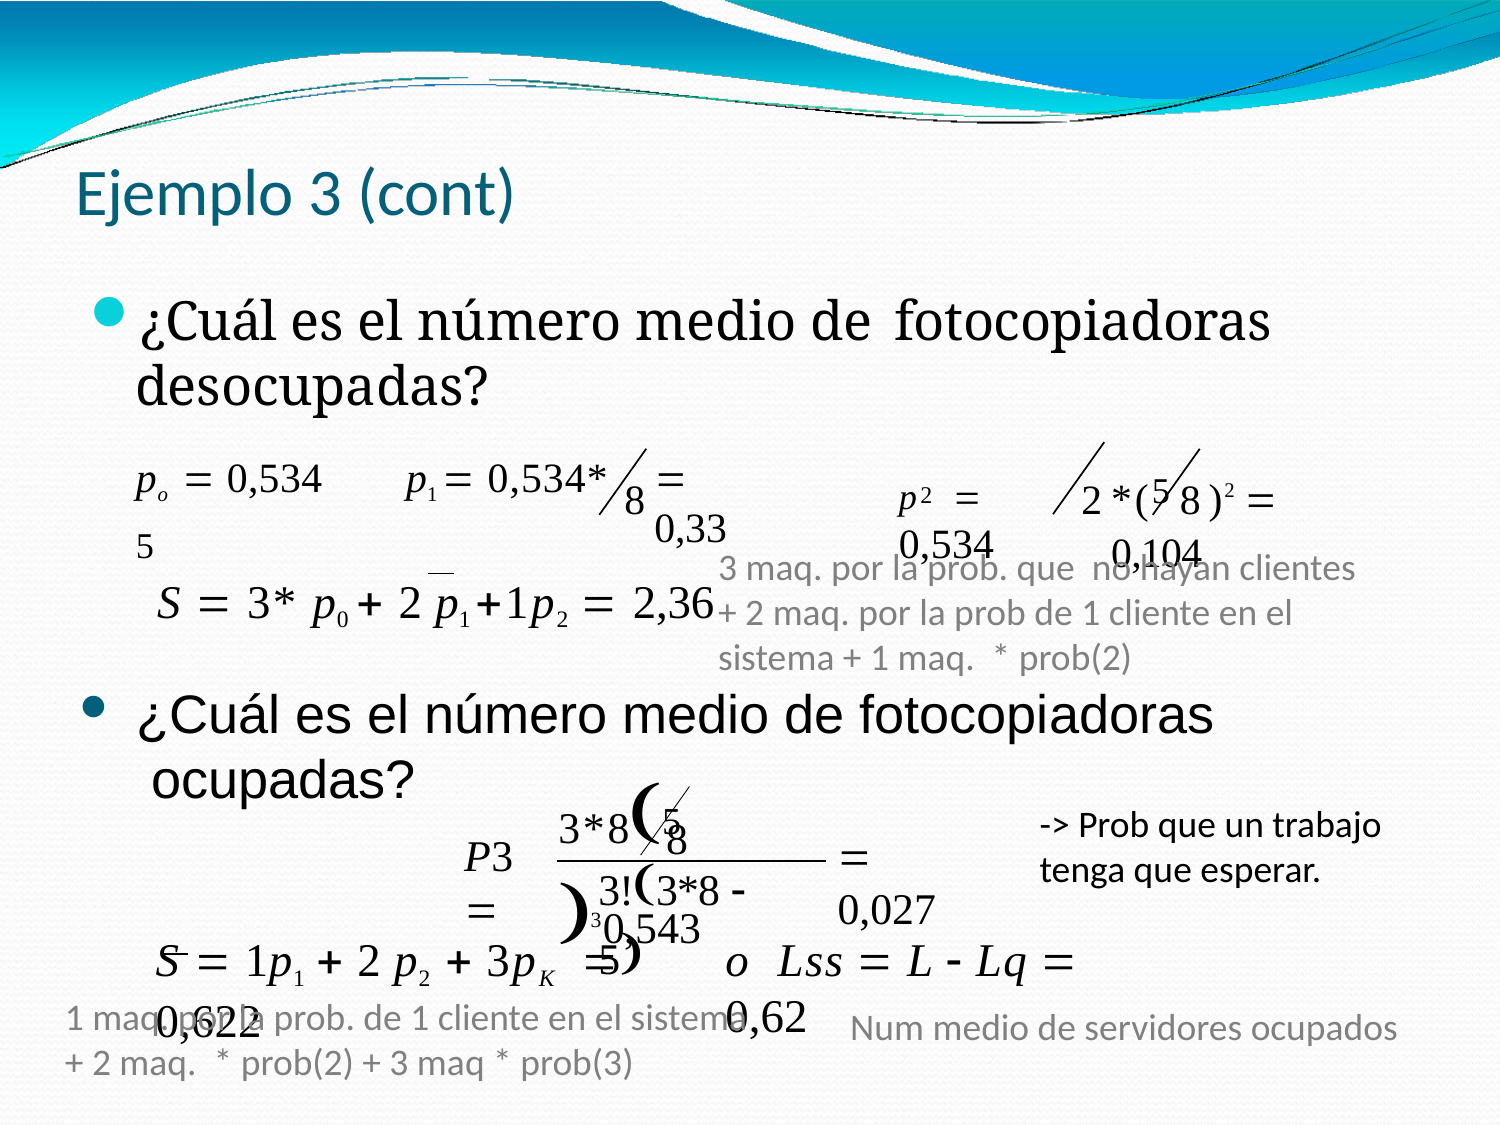

# Ejemplo 3 (cont)
¿Cuál es el número medio de  fotocopiadoras  desocupadas?
p	= 0,534

po  = 0,534	p1 = 0,534* 5
= 0,33
*(5	)2 = 0,104

8	2	8
2
3 maq. por la prob. que  no hayan clientes + 2 maq. por la prob de 1 cliente en el sistema + 1 maq.  * prob(2)
S = 3* p0 + 2 p1 +1p2 = 2,36
¿Cuál es el número medio de fotocopiadoras  ocupadas?

3*8(5	)30,543

-> Prob que un trabajo     tenga que esperar.
8
P3 =
= 0,027
3!(3*8 − 5)
S = 1p1 + 2 p2 + 3pK = 0,622
o	Lss = L − Lq = 0,62

1 maq. por la prob. de 1 cliente en el sistema + 2 maq.  * prob(2) + 3 maq * prob(3)
Num medio de servidores ocupados